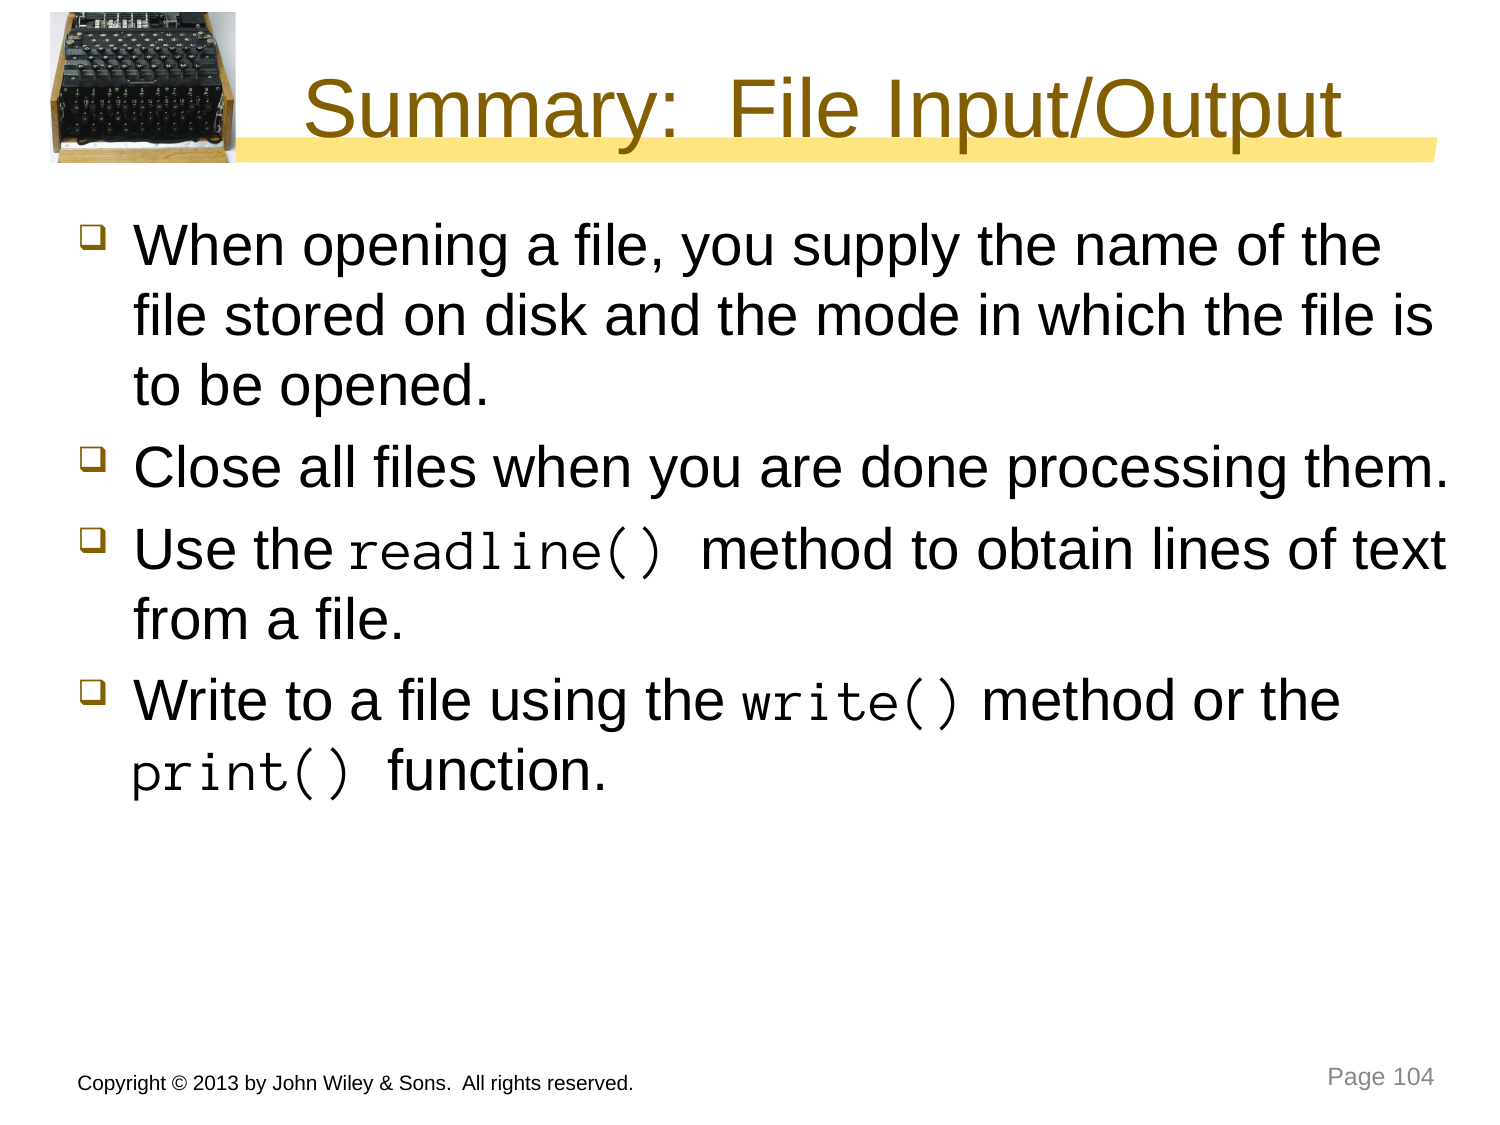

# Summary:  File Input/Output
When opening a file, you supply the name of the file stored on disk and the mode in which the file is to be opened.
Close all files when you are done processing them.
Use the readline() method to obtain lines of text from a file.
Write to a file using the write() method or the print() function.

Copyright © 2013 by John Wiley & Sons.  All rights reserved.
Page 104